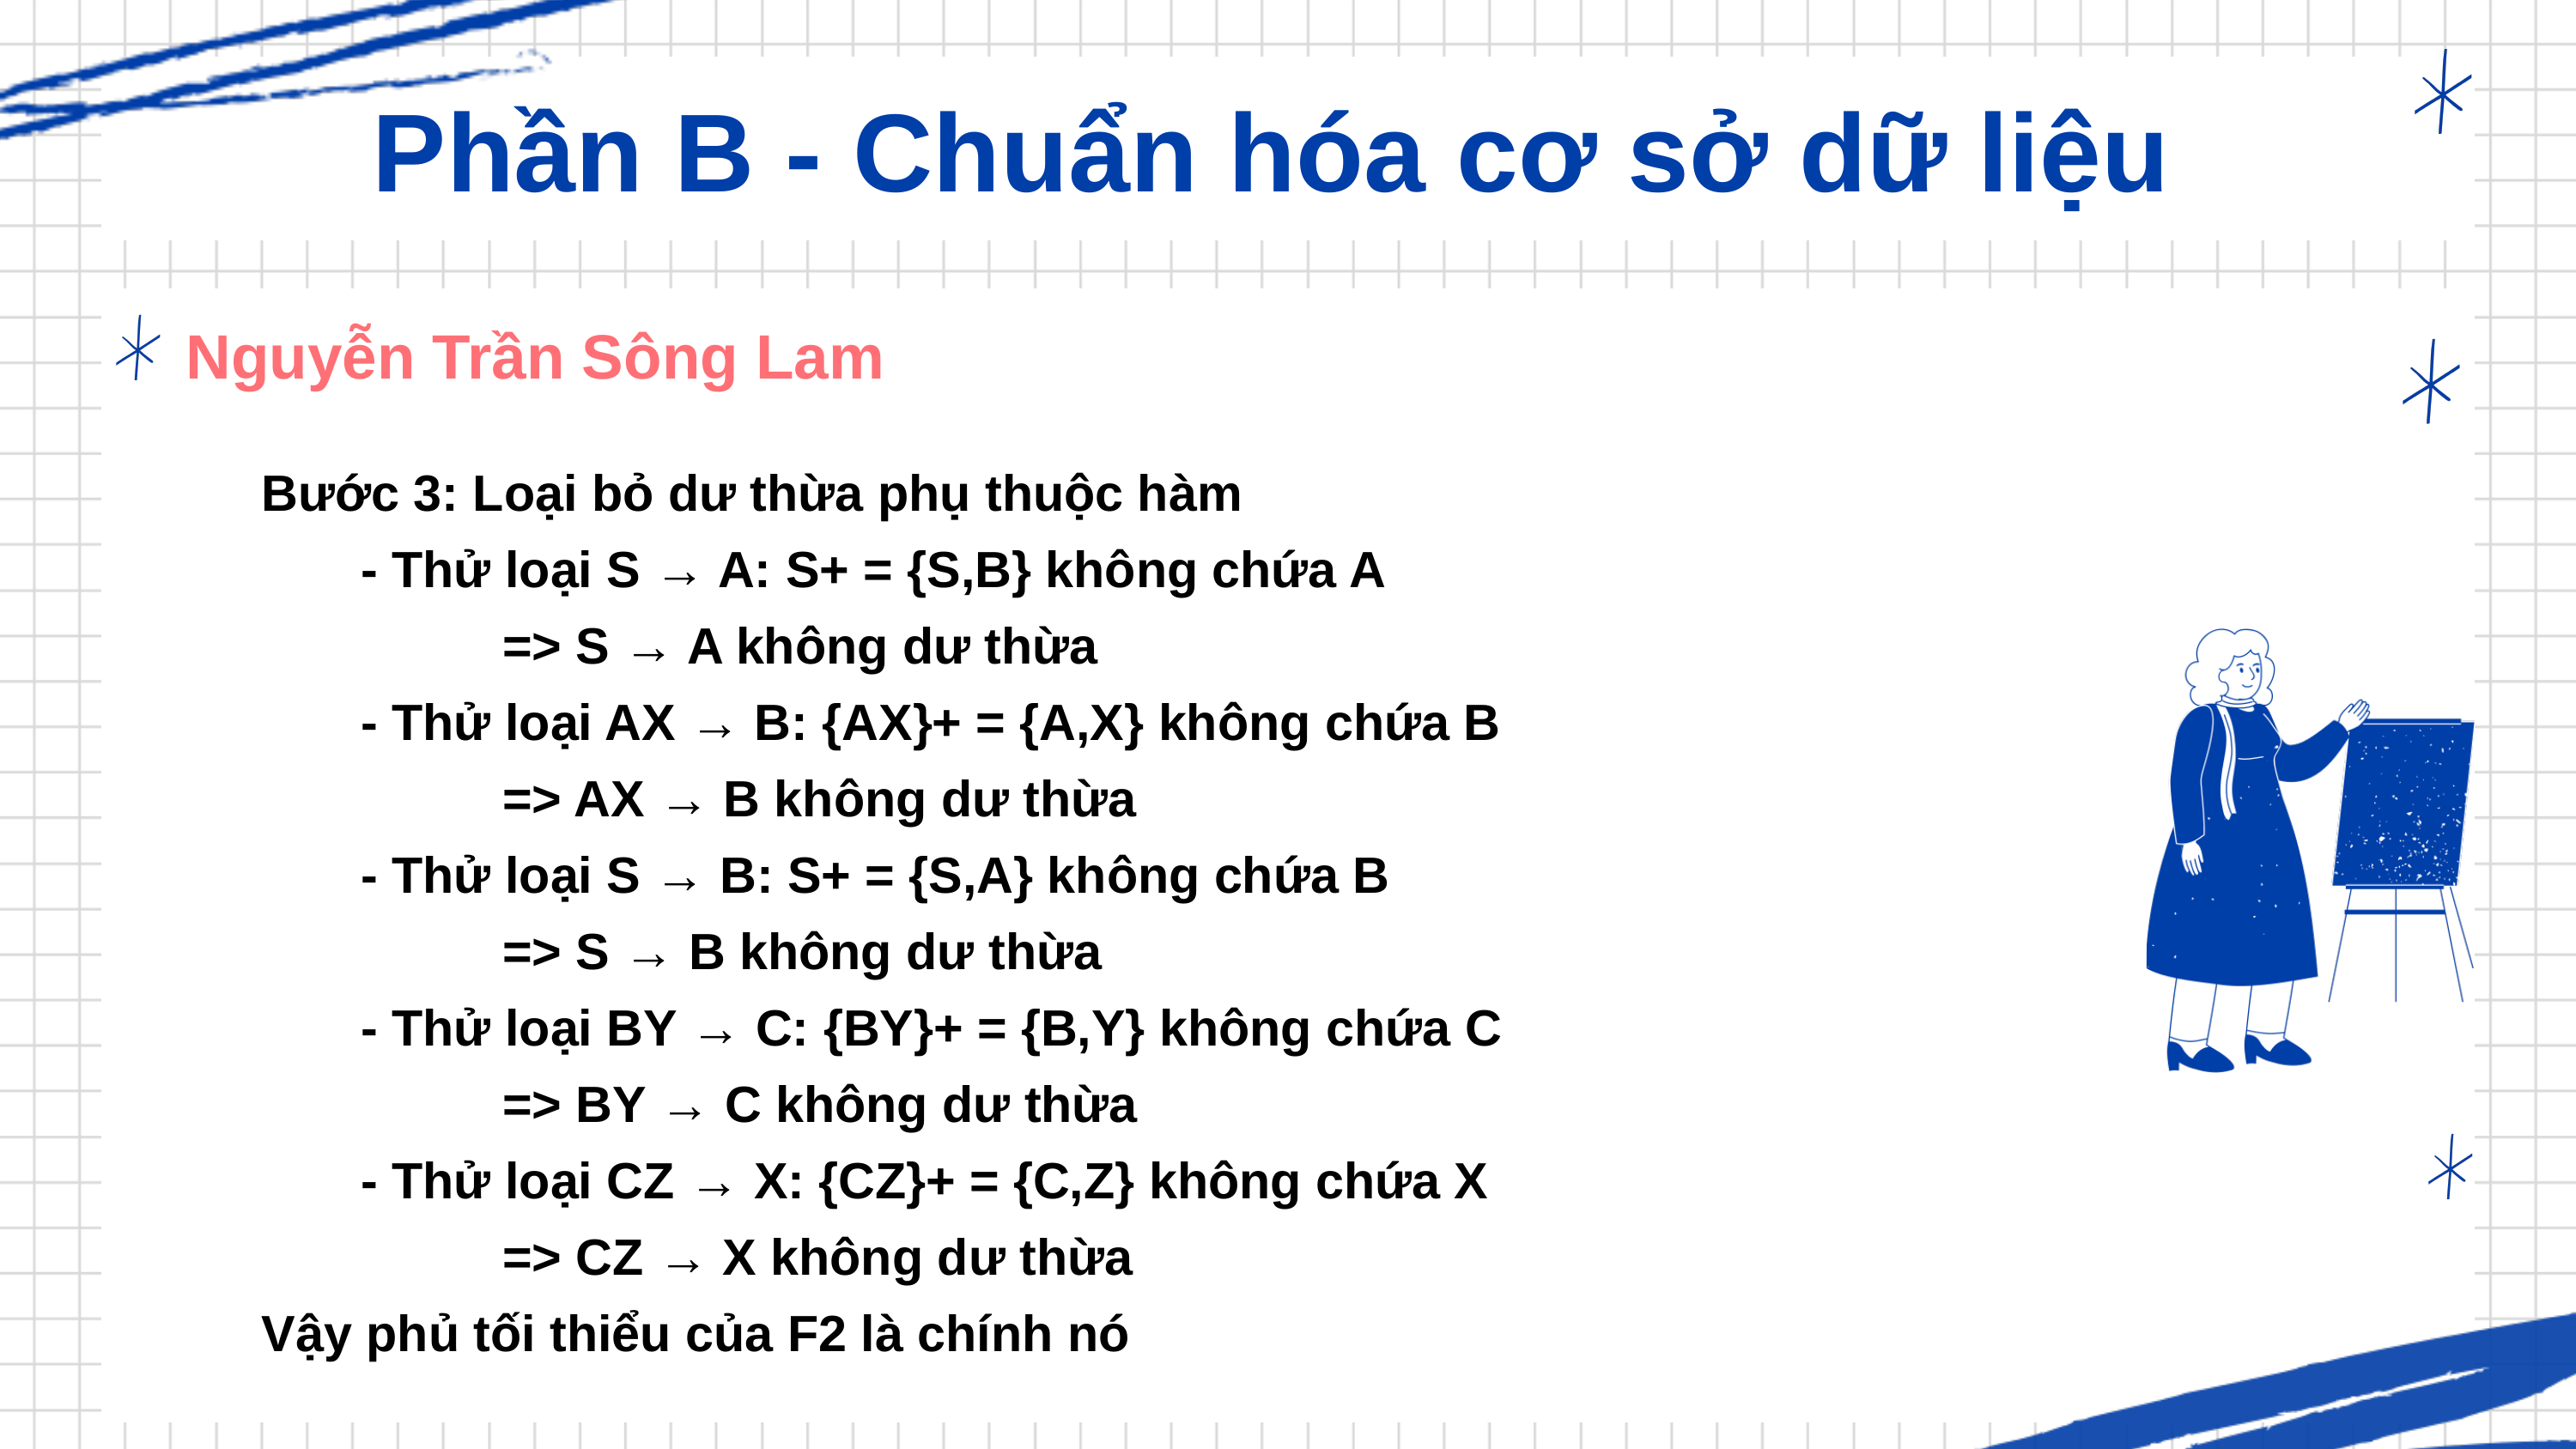

Phần B - Chuẩn hóa cơ sở dữ liệu

Nguyễn Trần Sông Lam

Bước 3: Loại bỏ dư thừa phụ thuộc hàm
       - Thử loại S → A: S+ = {S,B} không chứa A
                 => S → A không dư thừa
       - Thử loại AX → B: {AX}+ = {A,X} không chứa B
                 => AX → B không dư thừa
       - Thử loại S → B: S+ = {S,A} không chứa B
                 => S → B không dư thừa
       - Thử loại BY → C: {BY}+ = {B,Y} không chứa C
                 => BY → C không dư thừa
       - Thử loại CZ → X: {CZ}+ = {C,Z} không chứa X
                 => CZ → X không dư thừa
Vậy phủ tối thiểu của F2 là chính nó